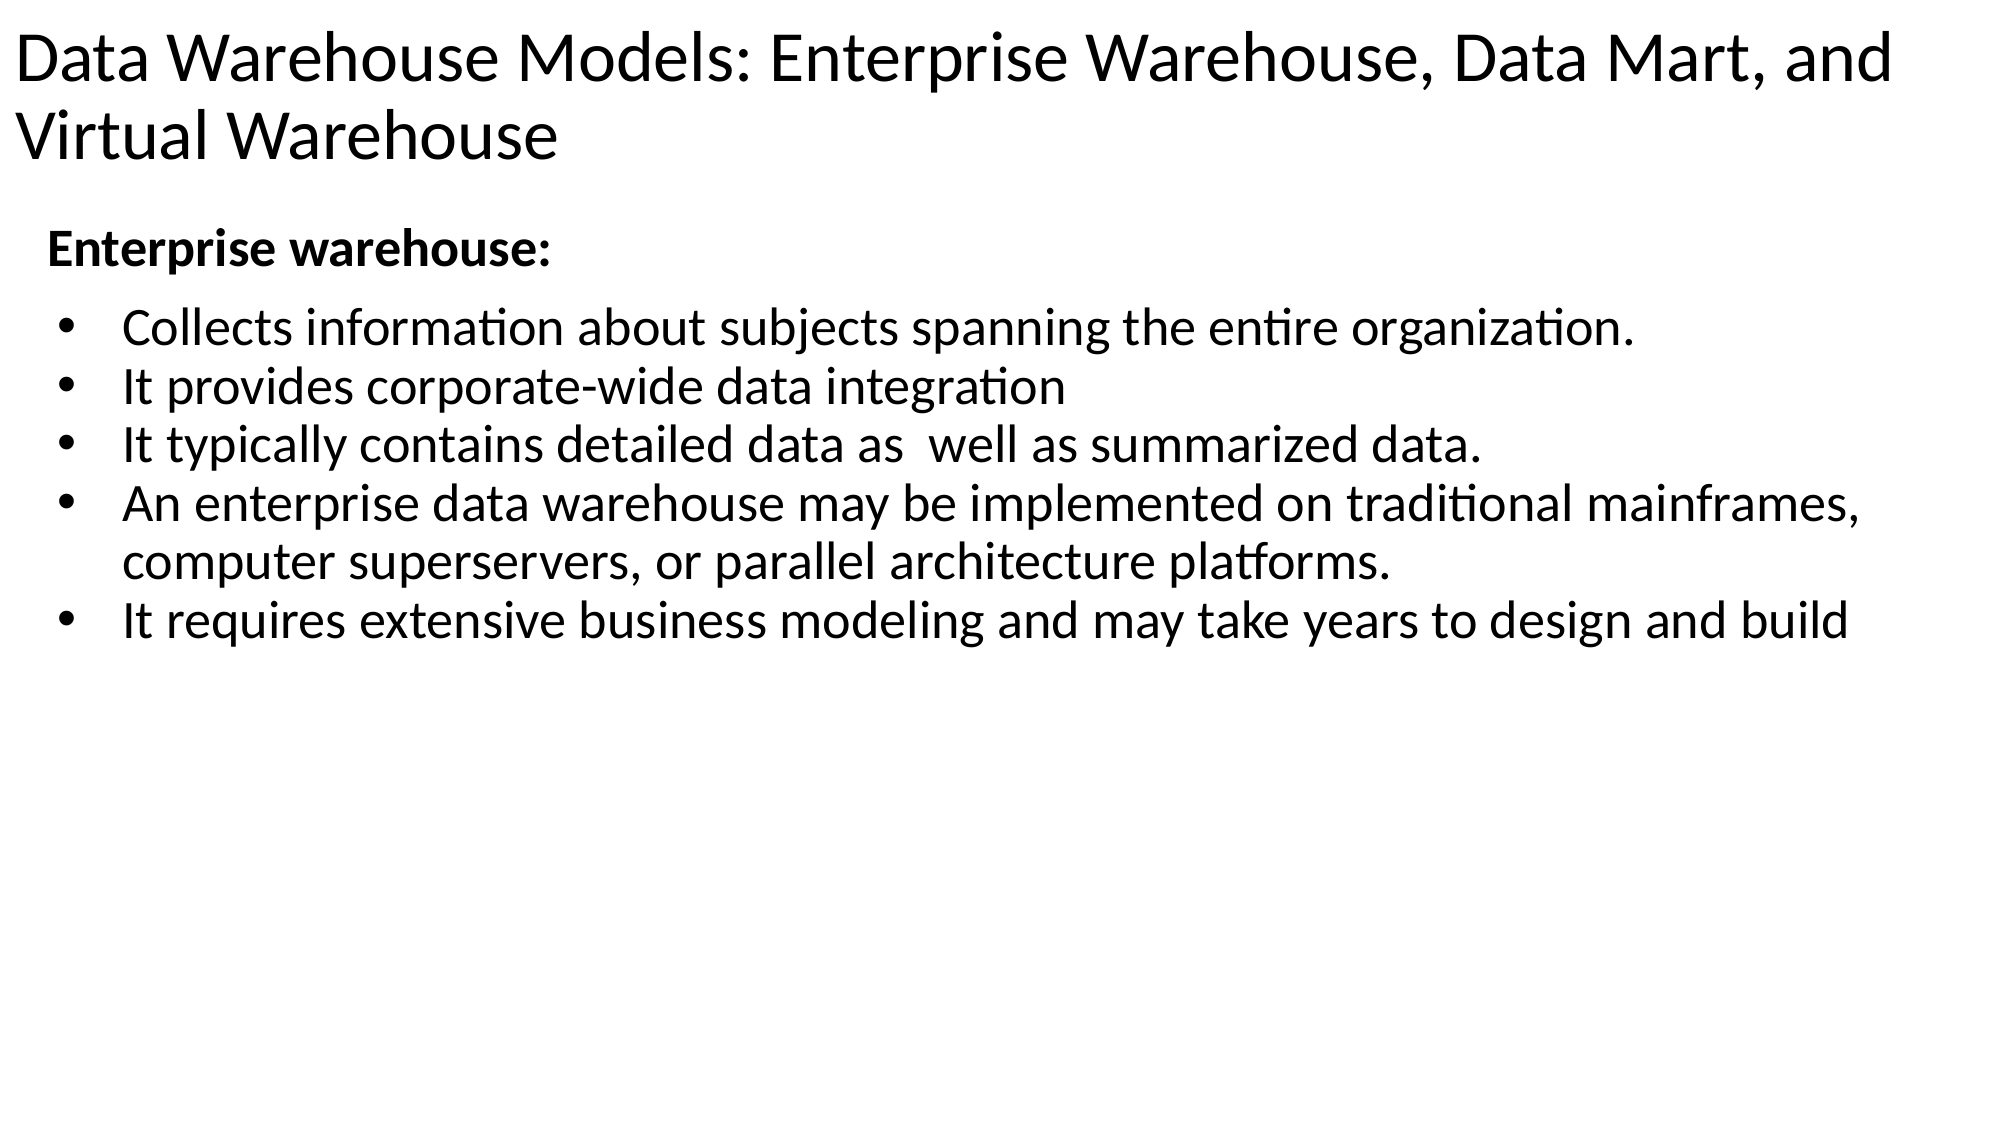

# Data Warehouse Models: Enterprise Warehouse, Data Mart, and Virtual Warehouse

Enterprise warehouse:
Collects information about subjects spanning the entire organization.
It provides corporate-wide data integration
It typically contains detailed data as  well as summarized data.
An enterprise data warehouse may be implemented on traditional mainframes, computer superservers, or parallel architecture platforms.
It requires extensive business modeling and may take years to design and build